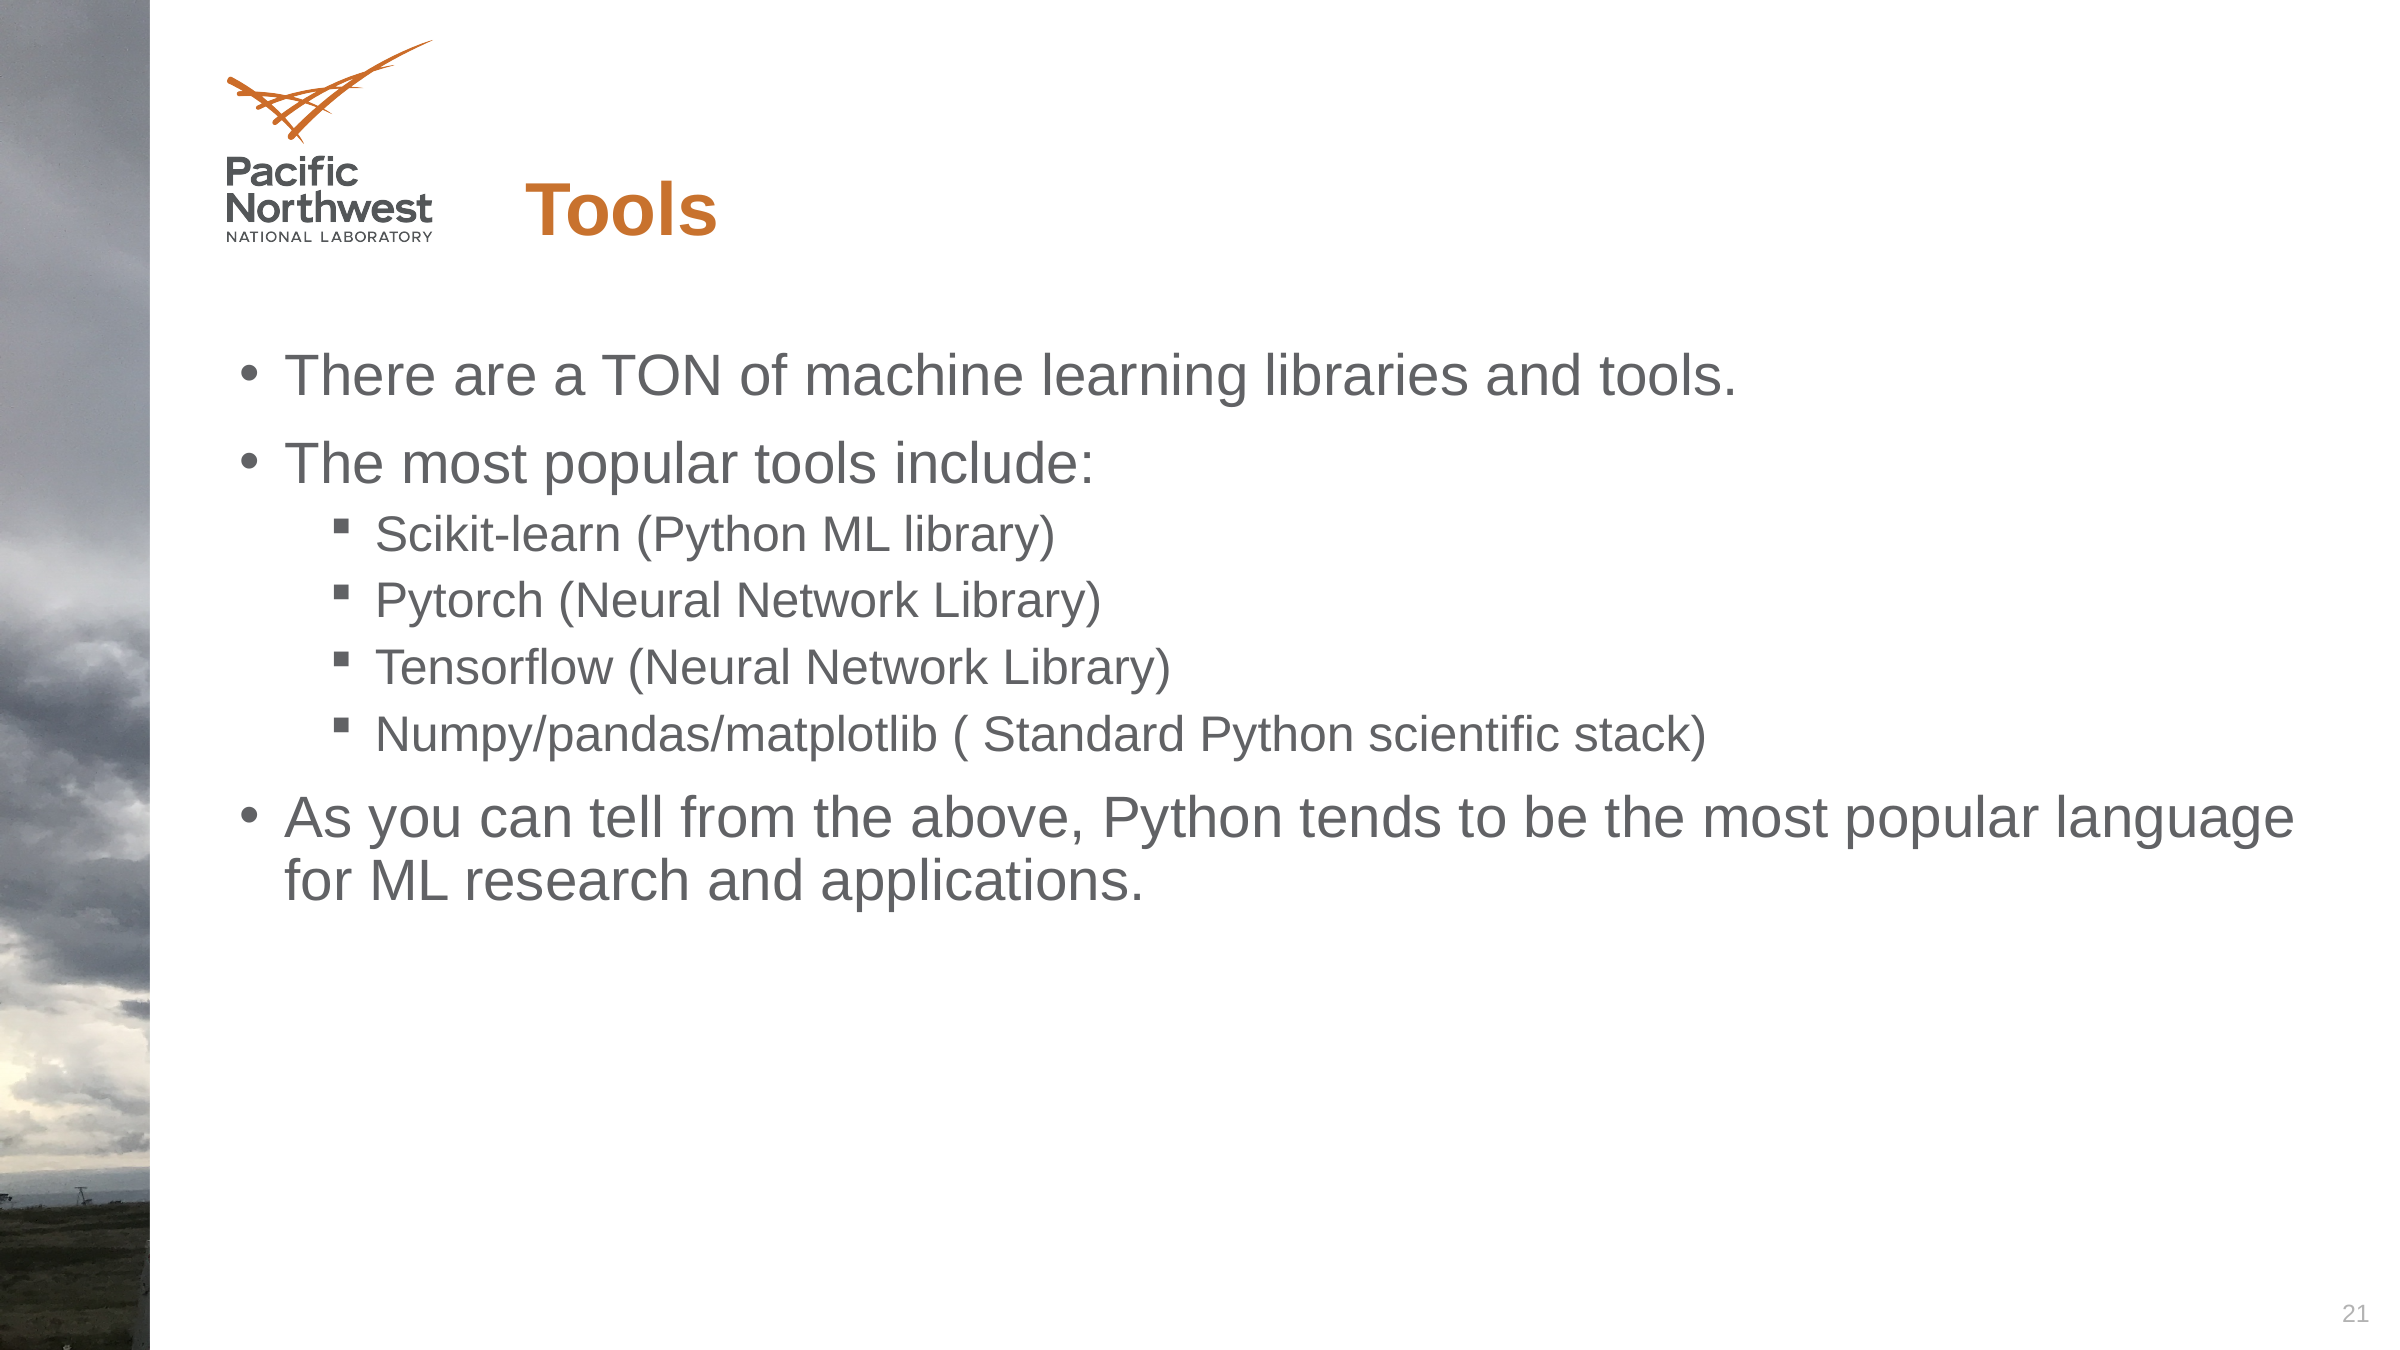

# Tools
There are a TON of machine learning libraries and tools.
The most popular tools include:
Scikit-learn (Python ML library)
Pytorch (Neural Network Library)
Tensorflow (Neural Network Library)
Numpy/pandas/matplotlib ( Standard Python scientific stack)
As you can tell from the above, Python tends to be the most popular language for ML research and applications.

21